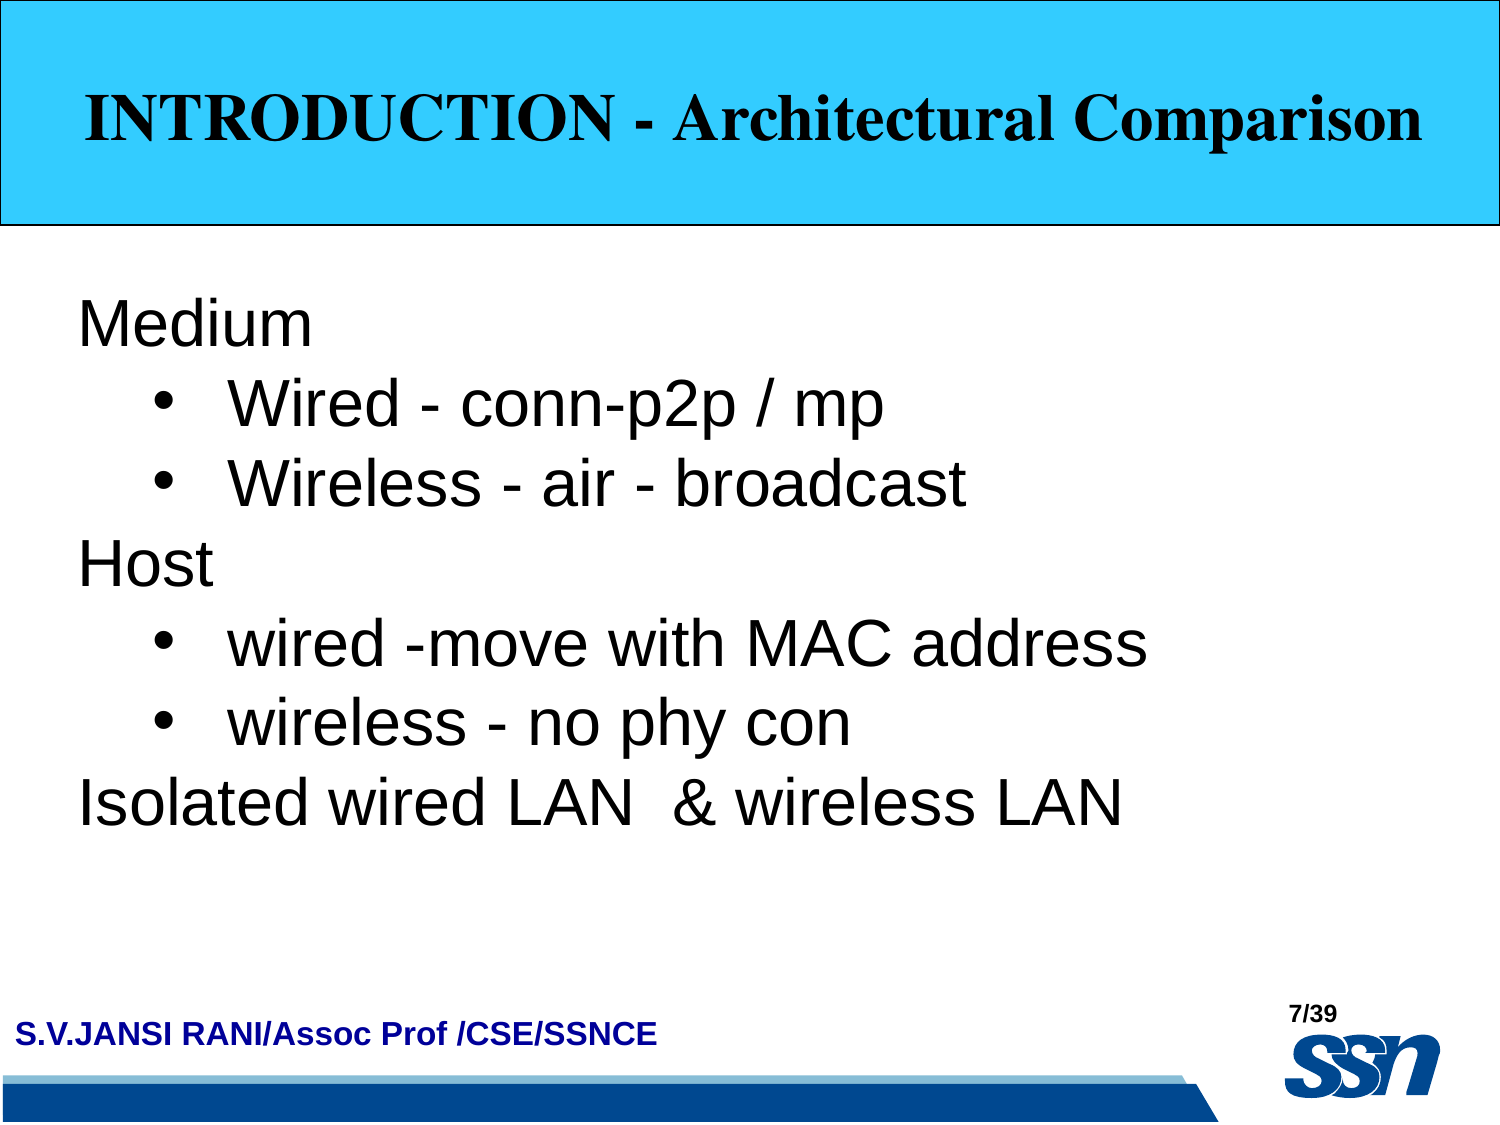

INTRODUCTION - Architectural Comparison

Medium
Wired - conn-p2p / mp
Wireless - air - broadcast
Host
wired -move with MAC address
wireless - no phy con
Isolated wired LAN  & wireless LAN